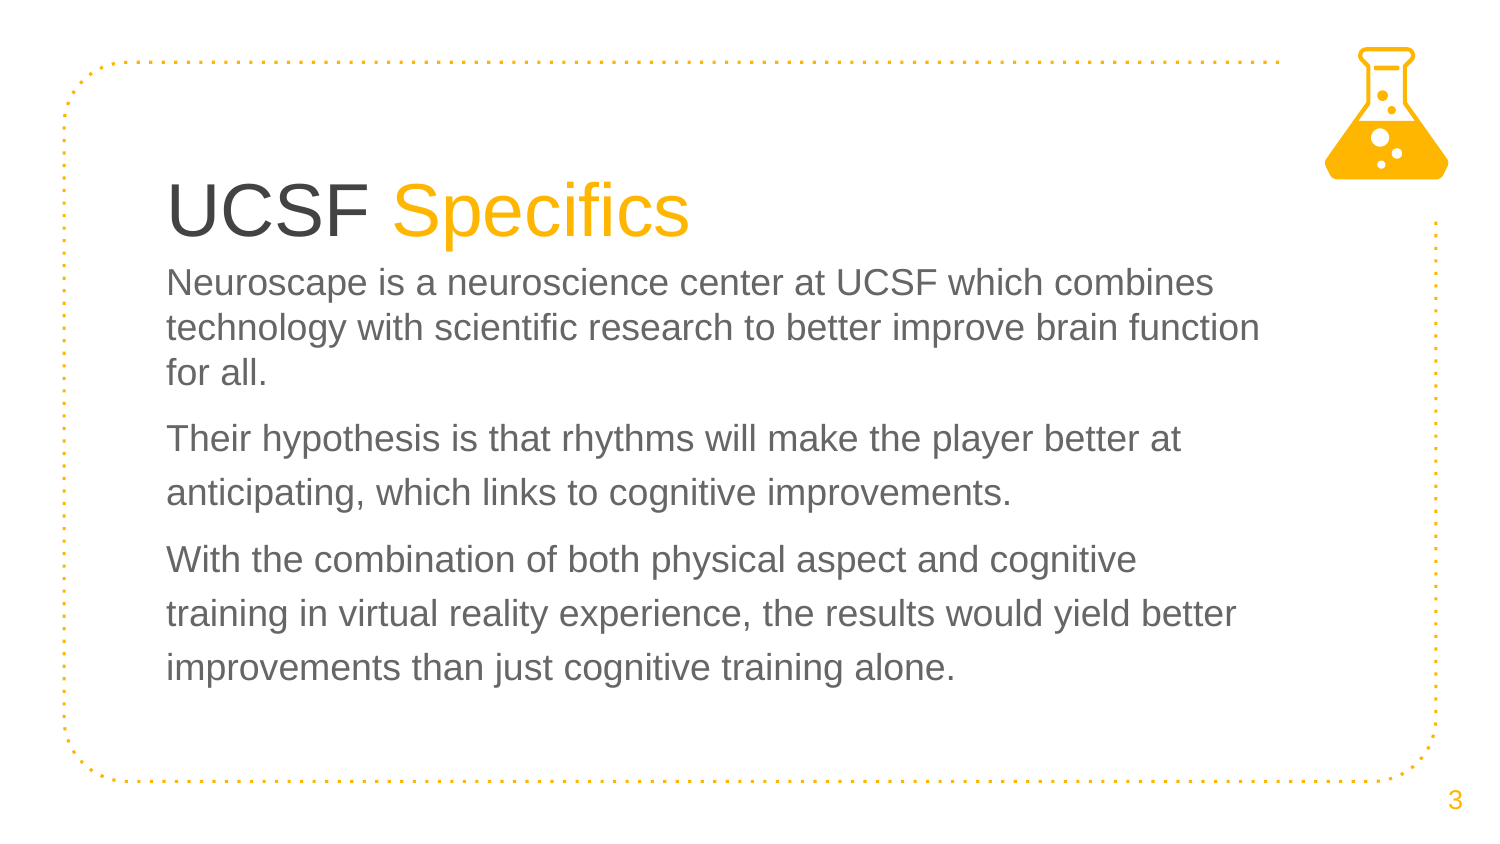

# UCSF Specifics
Neuroscape is a neuroscience center at UCSF which combines technology with scientific research to better improve brain function for all.
Their hypothesis is that rhythms will make the player better at anticipating, which links to cognitive improvements.
With the combination of both physical aspect and cognitive training in virtual reality experience, the results would yield better improvements than just cognitive training alone.

3